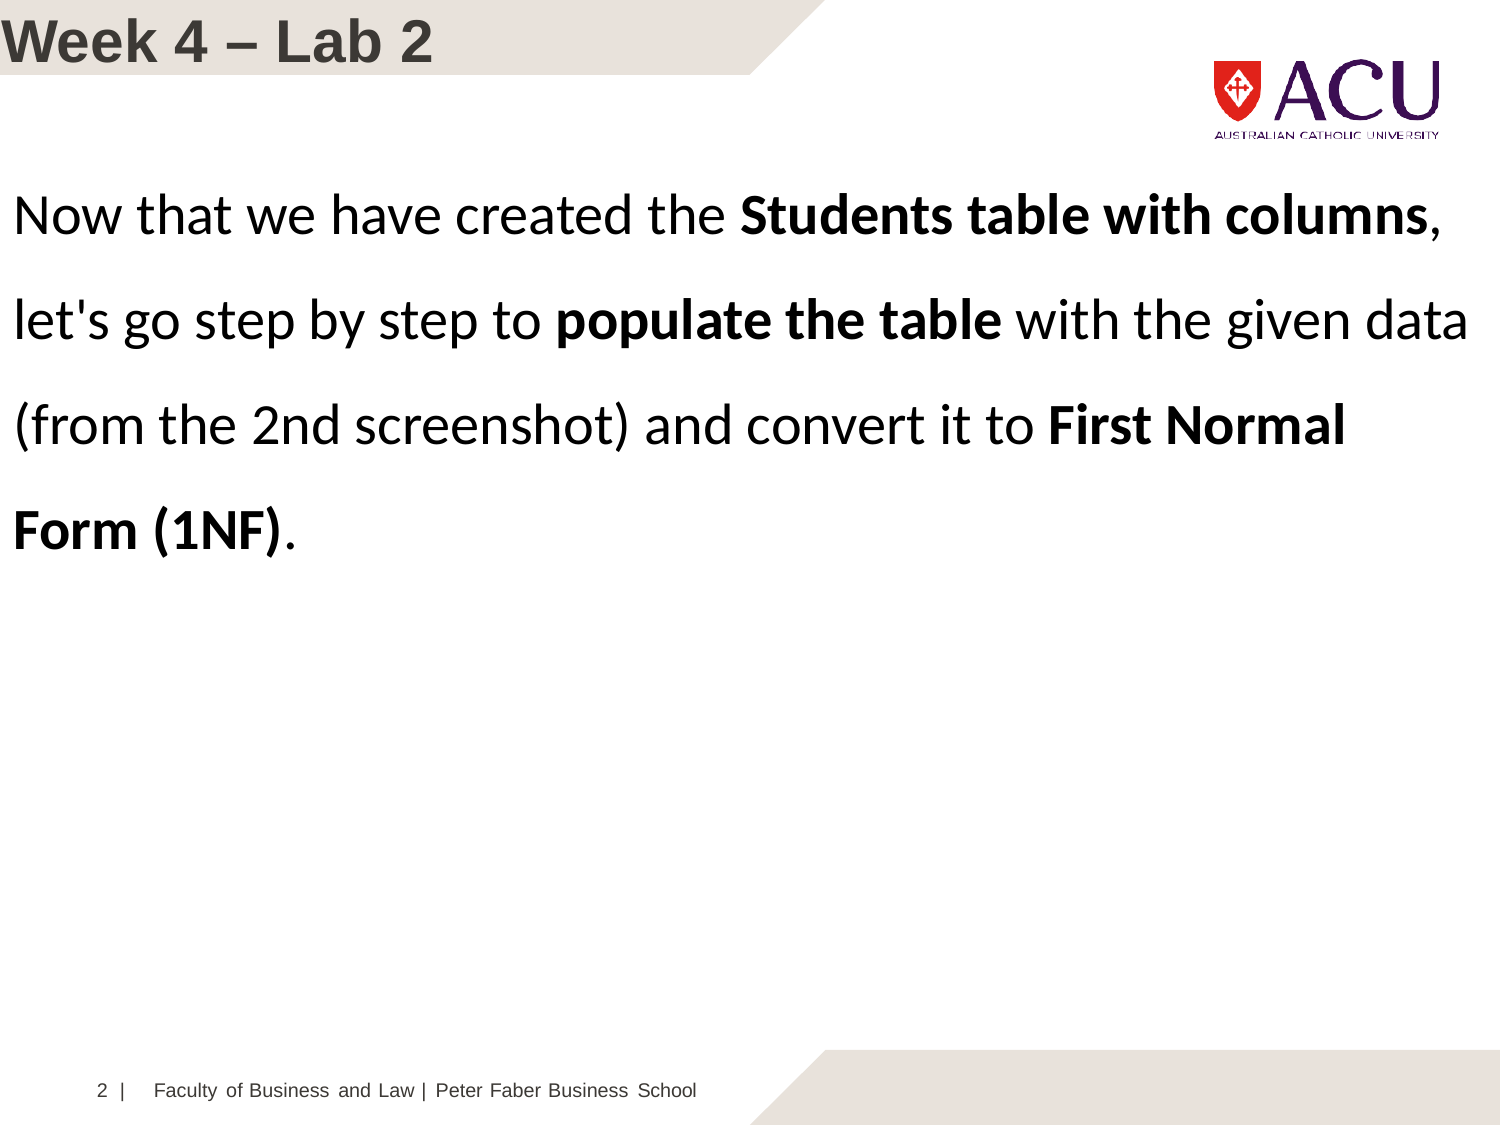

# Week 4 – Lab 2
Now that we have created the Students table with columns, let's go step by step to populate the table with the given data (from the 2nd screenshot) and convert it to First Normal Form (1NF).
2 |	Faculty of Business and Law | Peter Faber Business School